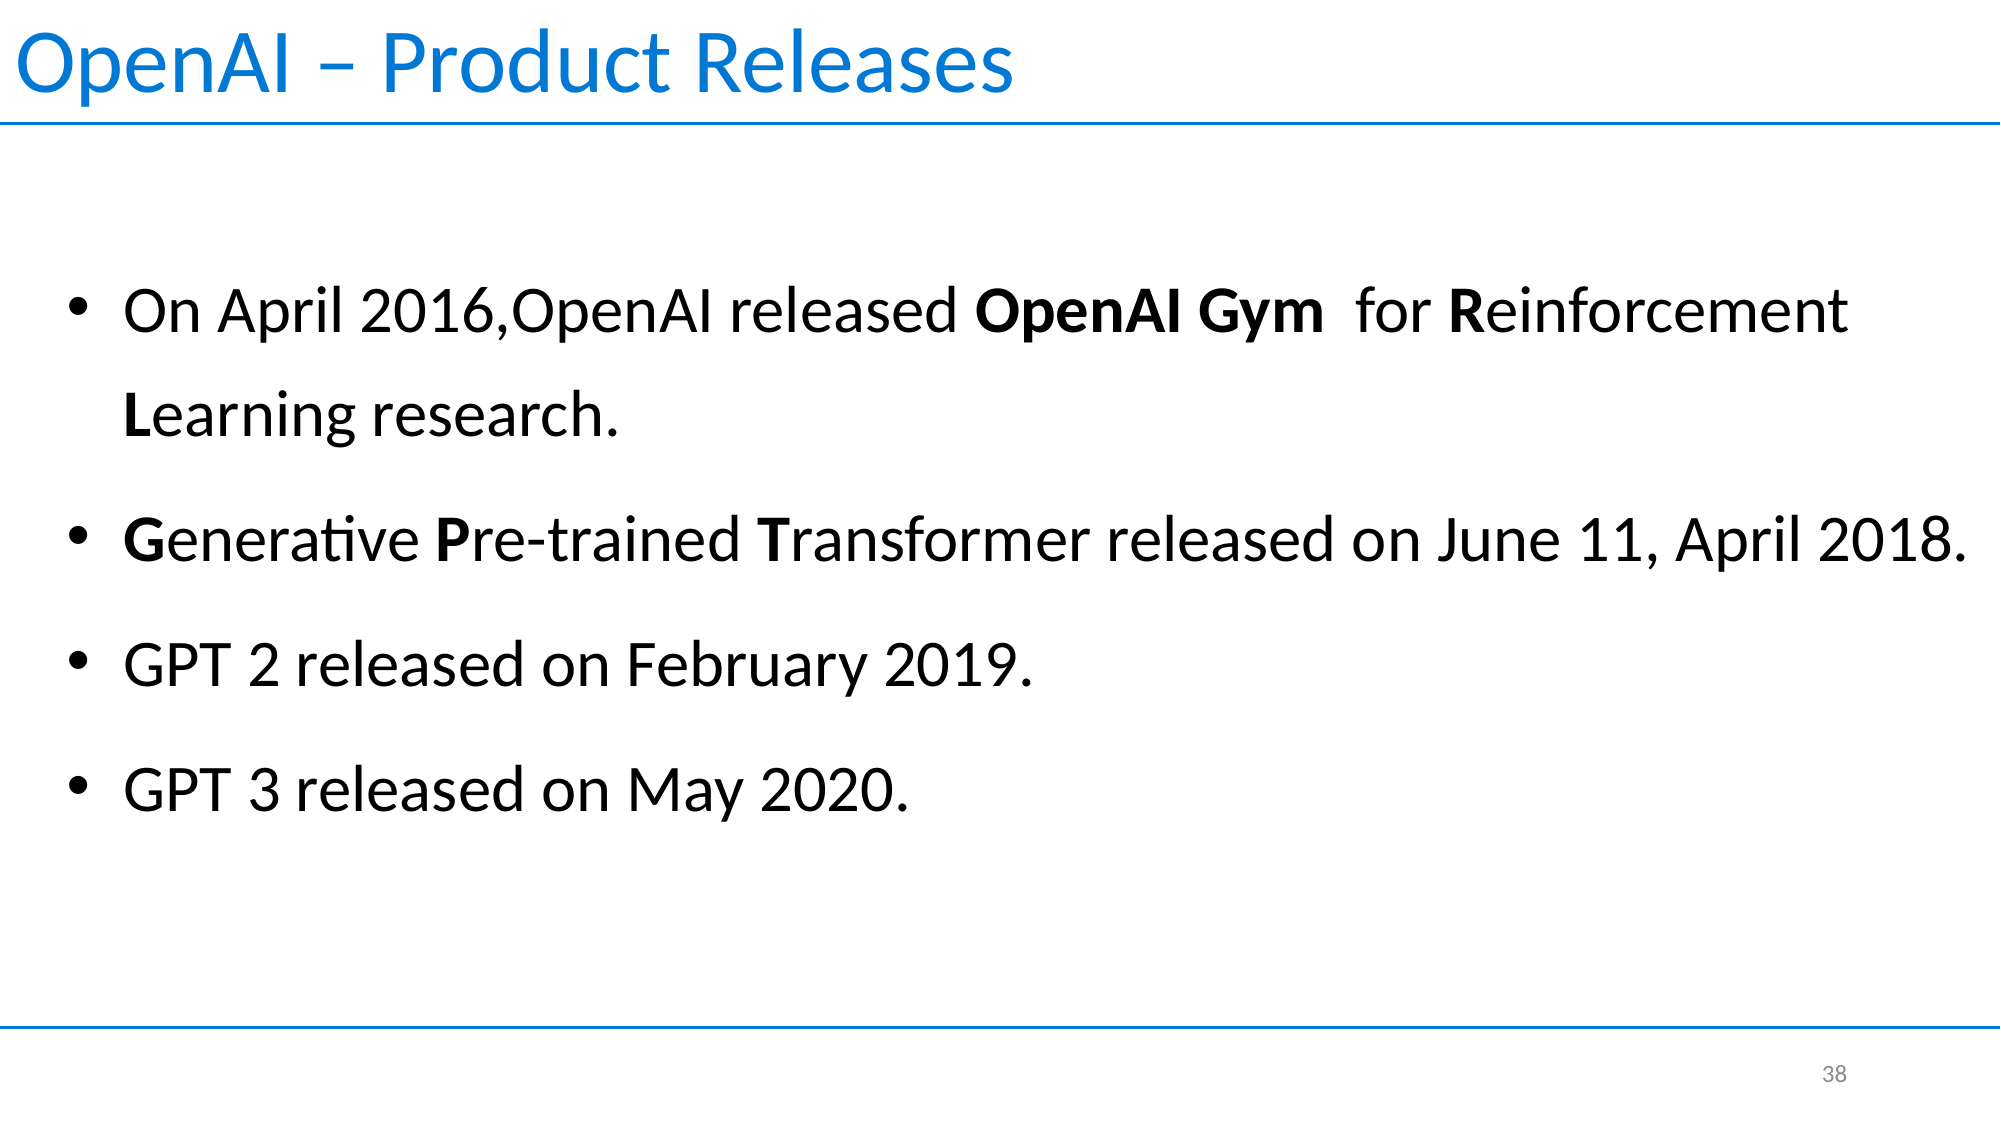

OpenAI – Product Releases

On April 2016,OpenAI released OpenAI Gym  for Reinforcement Learning research.
Generative Pre-trained Transformer released on June 11, April 2018.
GPT 2 released on February 2019.
GPT 3 released on May 2020.
38